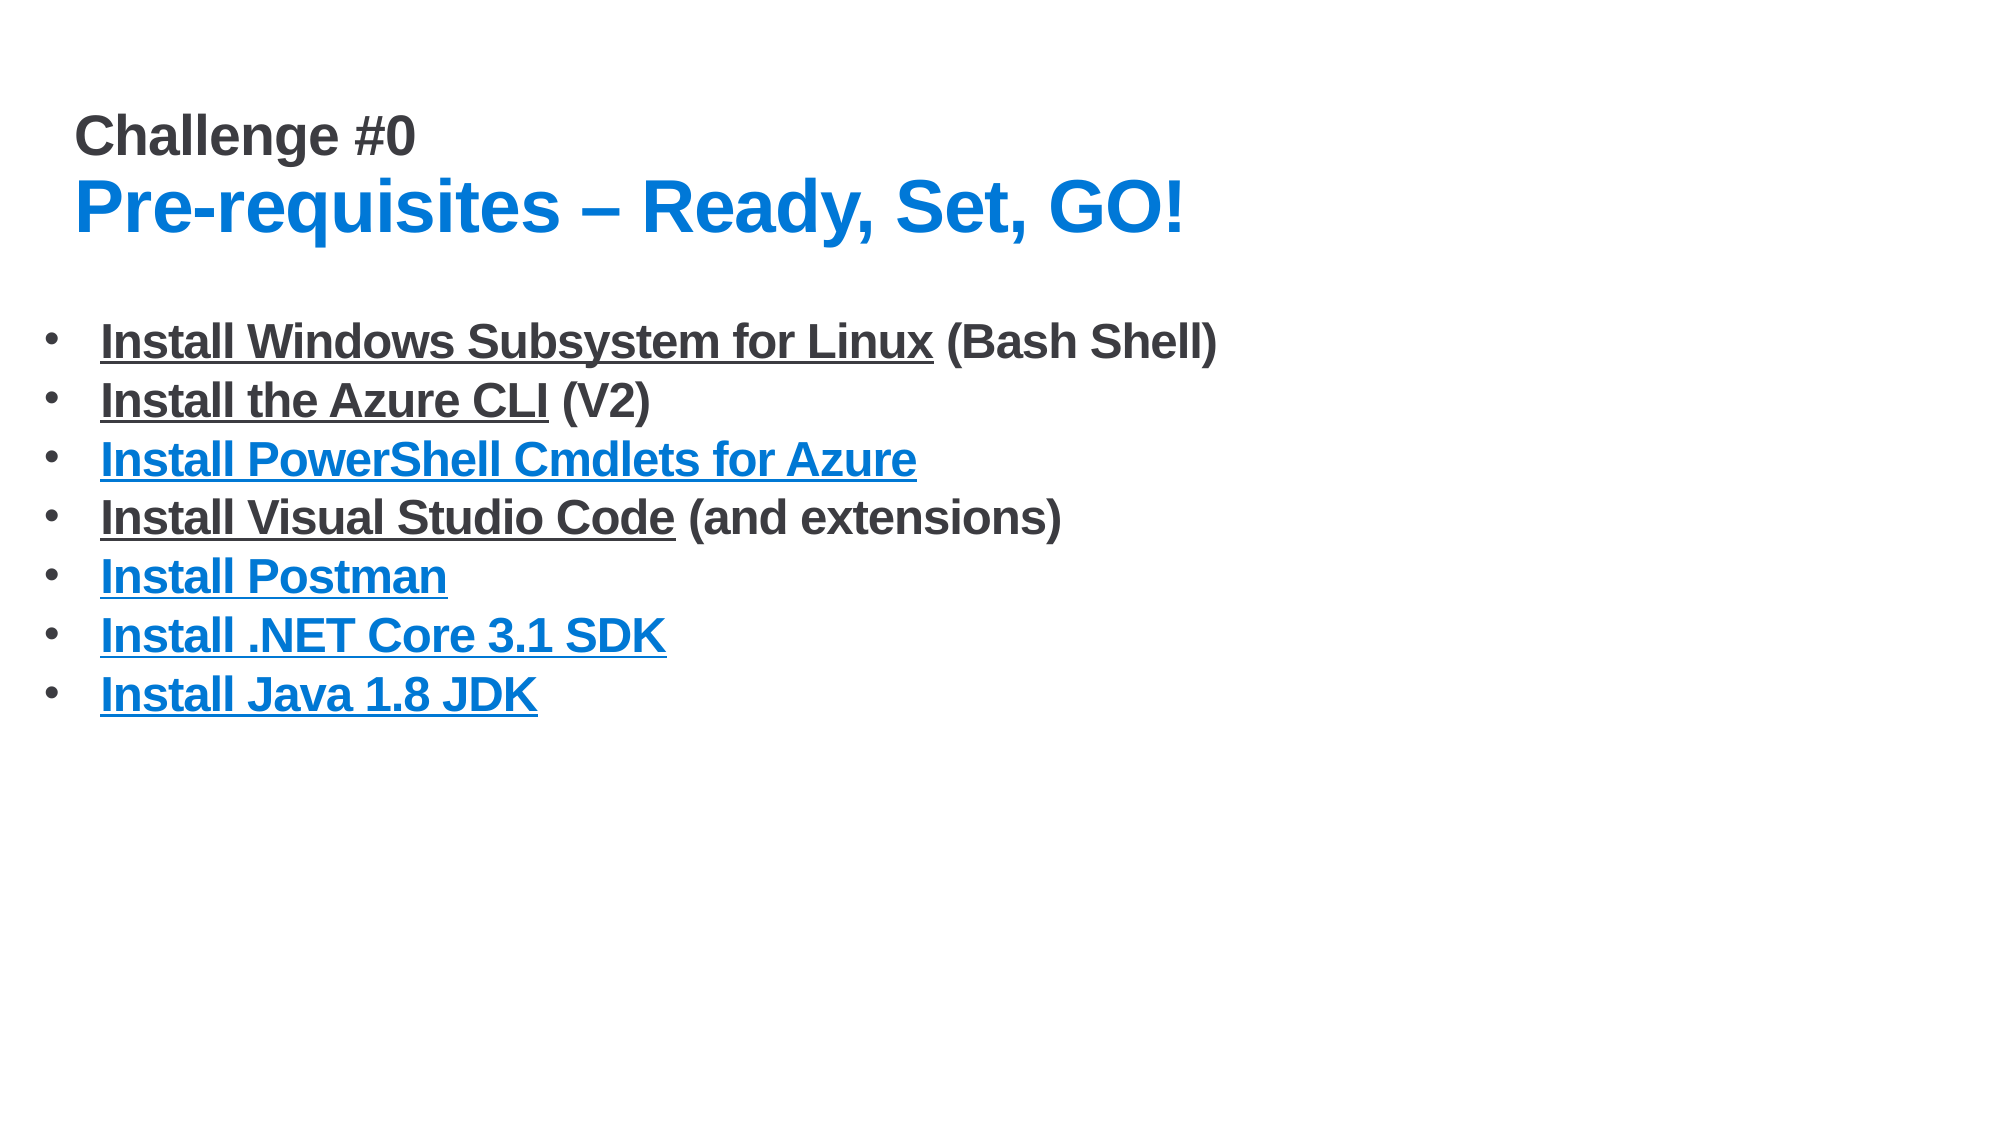

# Challenge #0 Pre-requisites – Ready, Set, GO!
Install Windows Subsystem for Linux (Bash Shell)
Install the Azure CLI (V2)
Install PowerShell Cmdlets for Azure
Install Visual Studio Code (and extensions)
Install Postman
Install .NET Core 3.1 SDK
Install Java 1.8 JDK